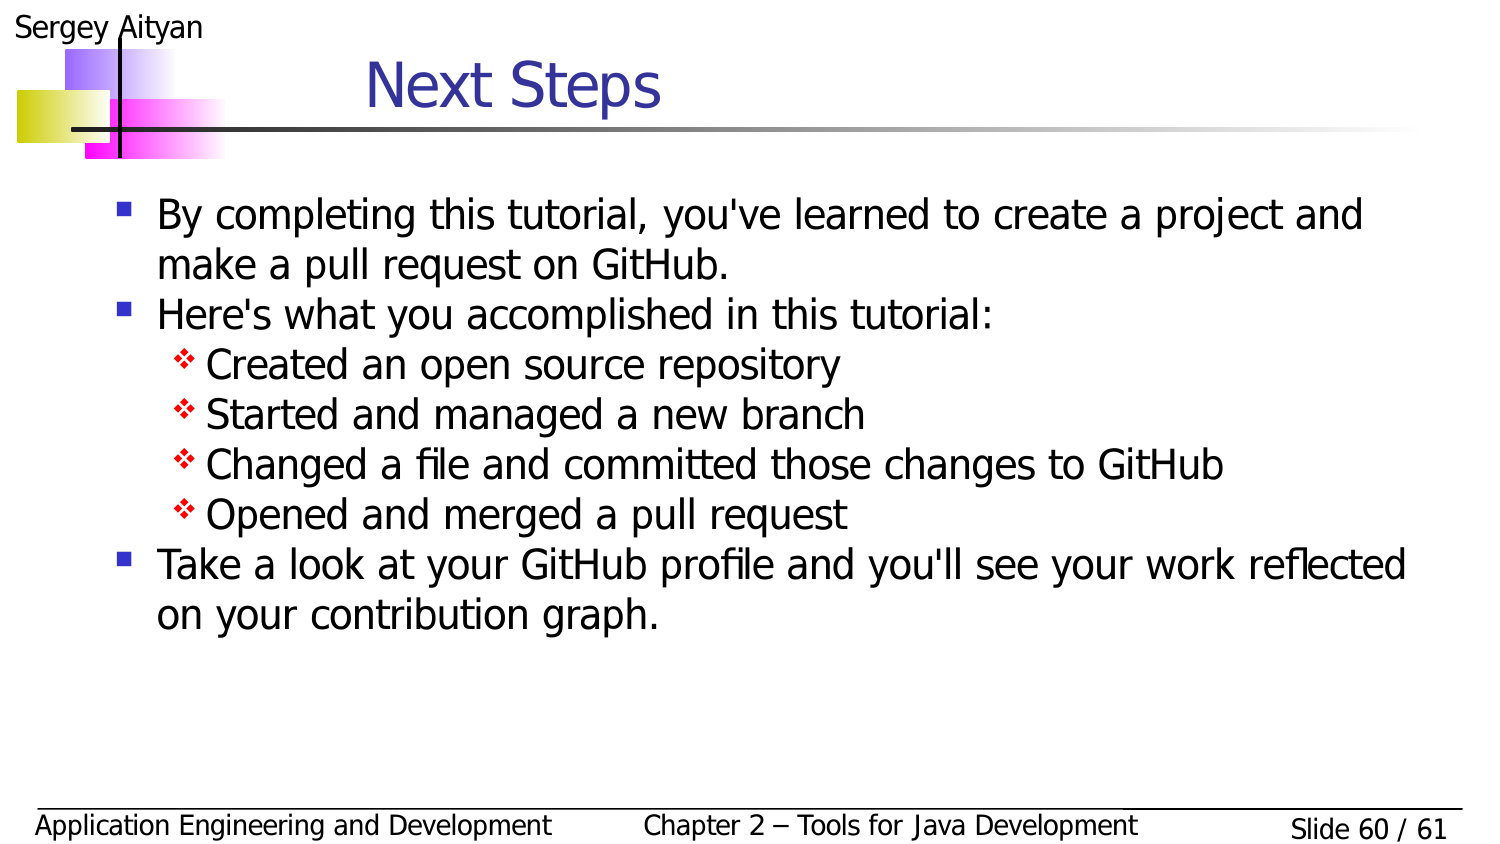

# Next Steps
By completing this tutorial, you've learned to create a project and make a pull request on GitHub.
Here's what you accomplished in this tutorial:
Created an open source repository
Started and managed a new branch
Changed a file and committed those changes to GitHub
Opened and merged a pull request
Take a look at your GitHub profile and you'll see your work reflected on your contribution graph.